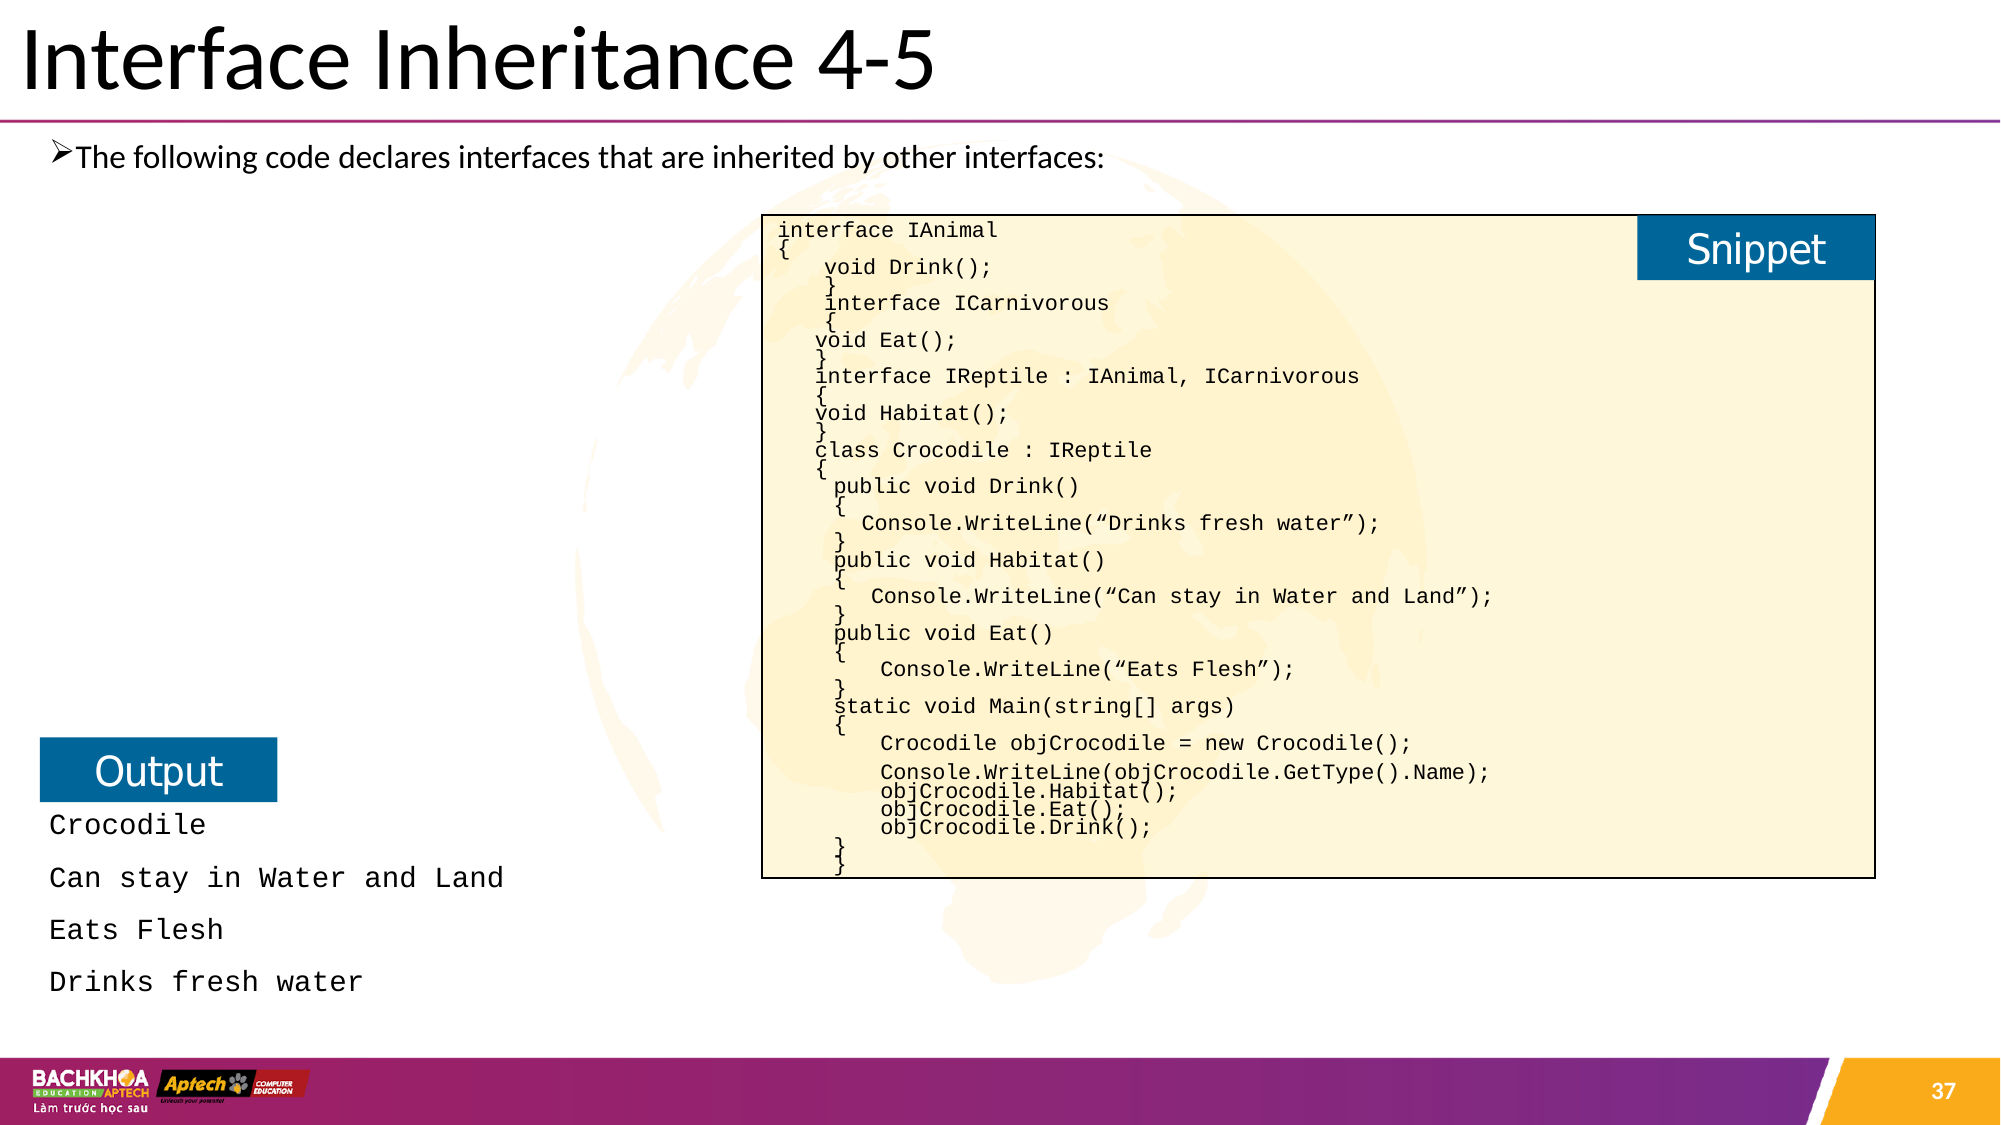

# Interface Inheritance 4-5
The following code declares interfaces that are inherited by other interfaces:

Crocodile
Can stay in Water and Land
Eats Flesh
Drinks fresh water

interface IAnimal
{
void Drink();
}
interface ICarnivorous
{
void Eat();
}
interface IReptile : IAnimal, ICarnivorous
{
void Habitat();
}
class Crocodile : IReptile
{
public void Drink()
{
Console.WriteLine(“Drinks fresh water”);
}
public void Habitat()
{
Console.WriteLine(“Can stay in Water and Land”);
}
public void Eat()
{
Console.WriteLine(“Eats Flesh”);
}
static void Main(string[] args)
{
Crocodile objCrocodile = new Crocodile();
Console.WriteLine(objCrocodile.GetType().Name);
objCrocodile.Habitat();
objCrocodile.Eat();
objCrocodile.Drink();
}
}
Snippet
Output
37